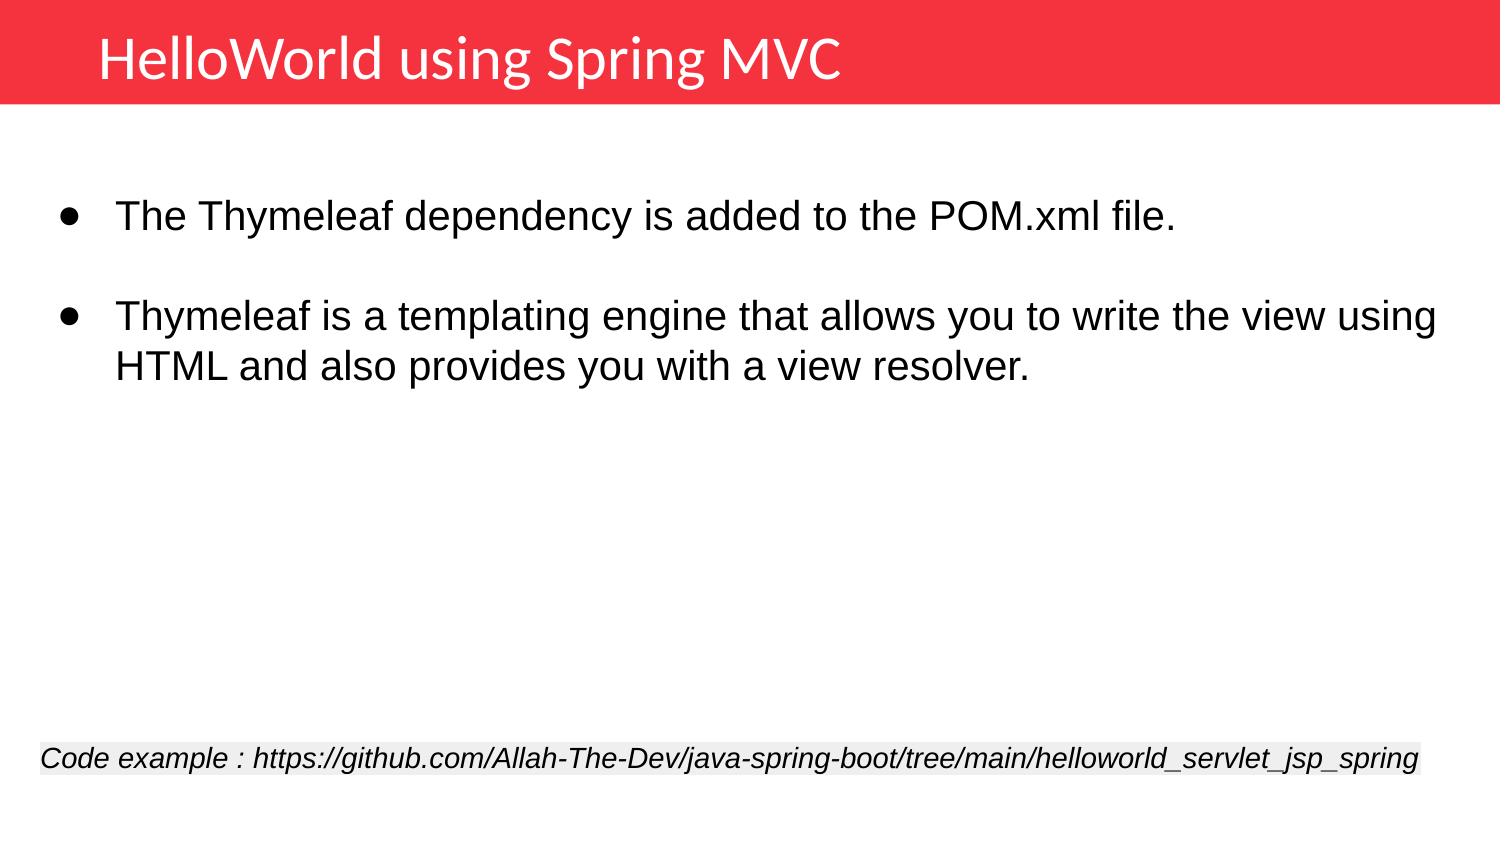

HelloWorld using Spring MVC

The Thymeleaf dependency is added to the POM.xml file.

Thymeleaf is a templating engine that allows you to write the view using HTML and also provides you with a view resolver.

Code example : https://github.com/Allah-The-Dev/java-spring-boot/tree/main/helloworld_servlet_jsp_spring